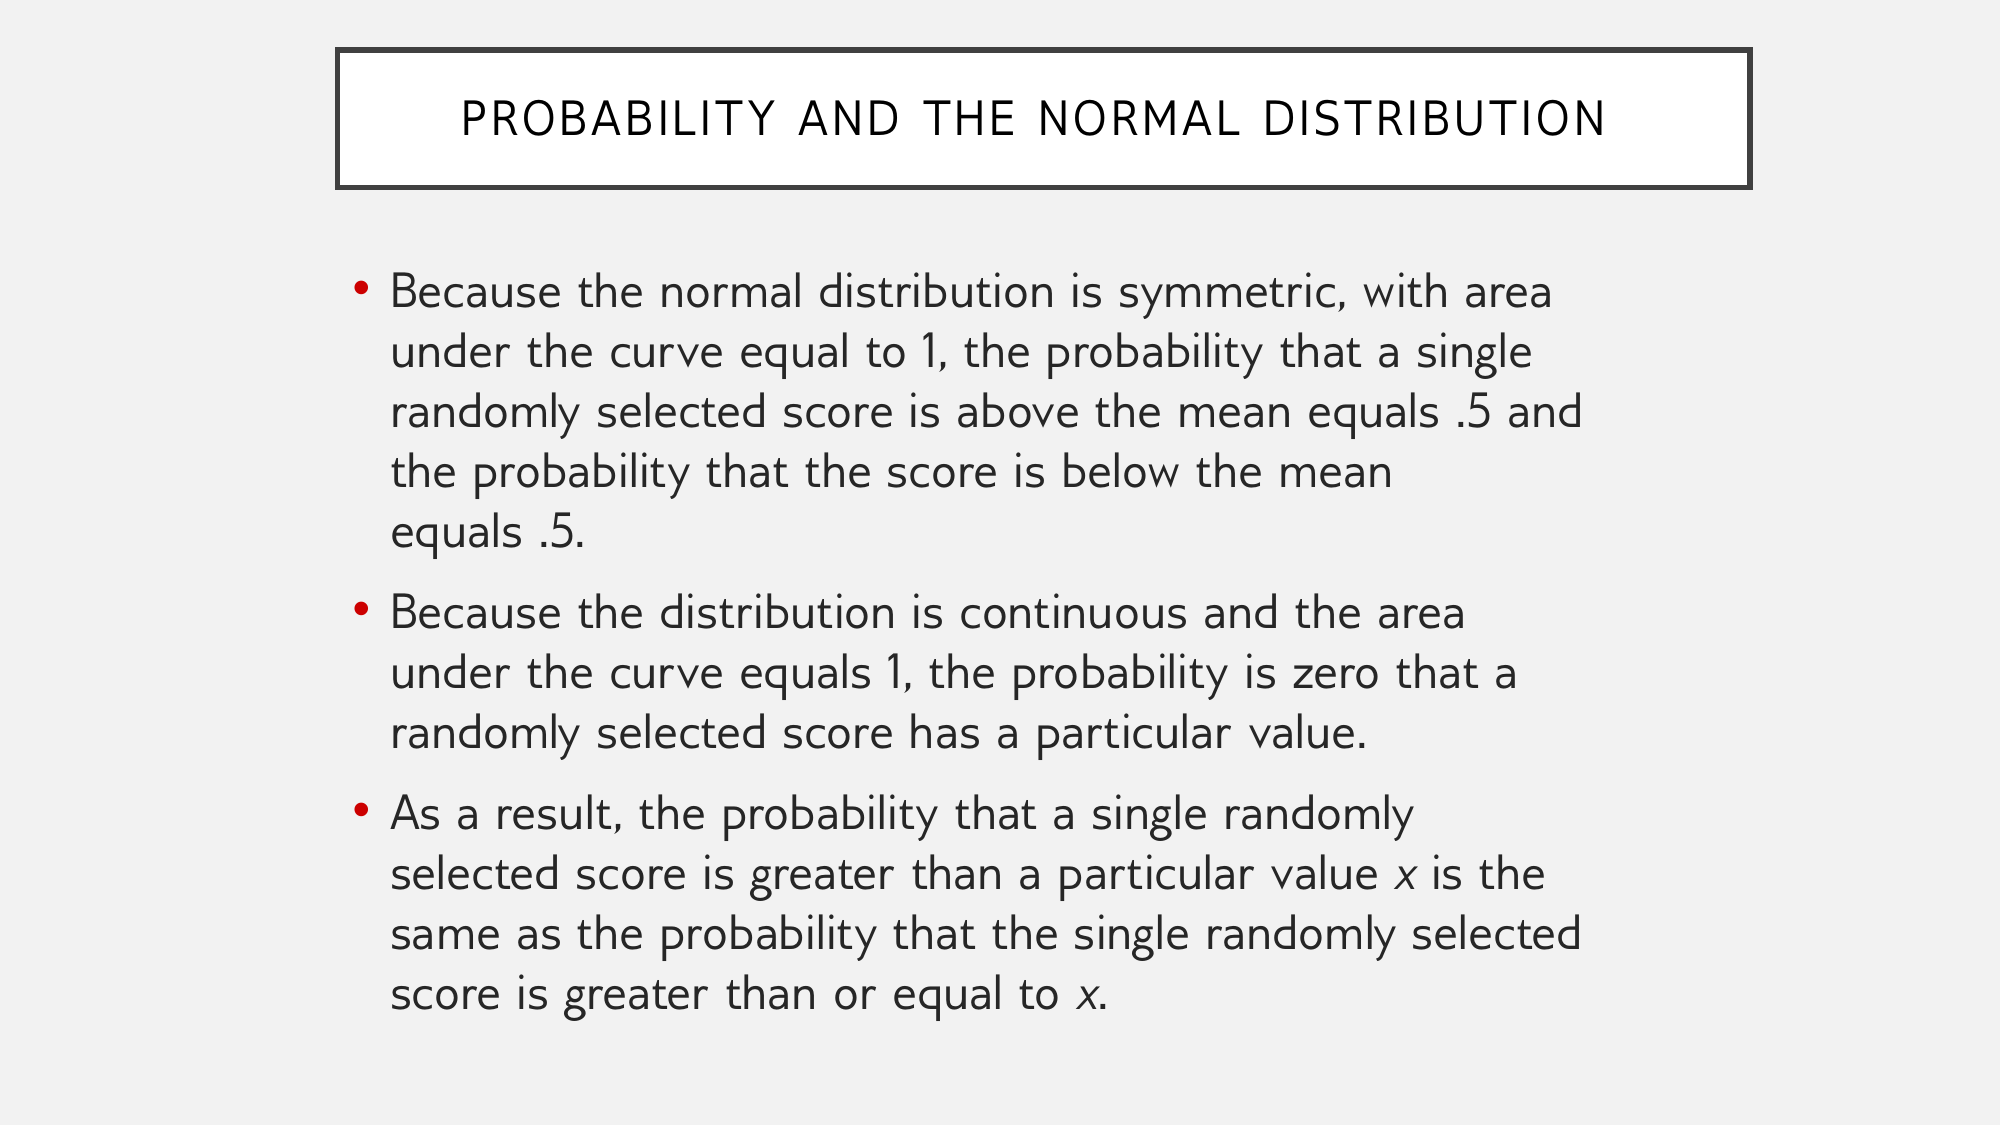

Probability and the Normal Distribution
Because the normal distribution is symmetric, with area under the curve equal to 1, the probability that a single randomly selected score is above the mean equals .5 and the probability that the score is below the mean equals .5.
Because the distribution is continuous and the area under the curve equals 1, the probability is zero that a randomly selected score has a particular value.
As a result, the probability that a single randomly selected score is greater than a particular value x is the same as the probability that the single randomly selected score is greater than or equal to x.